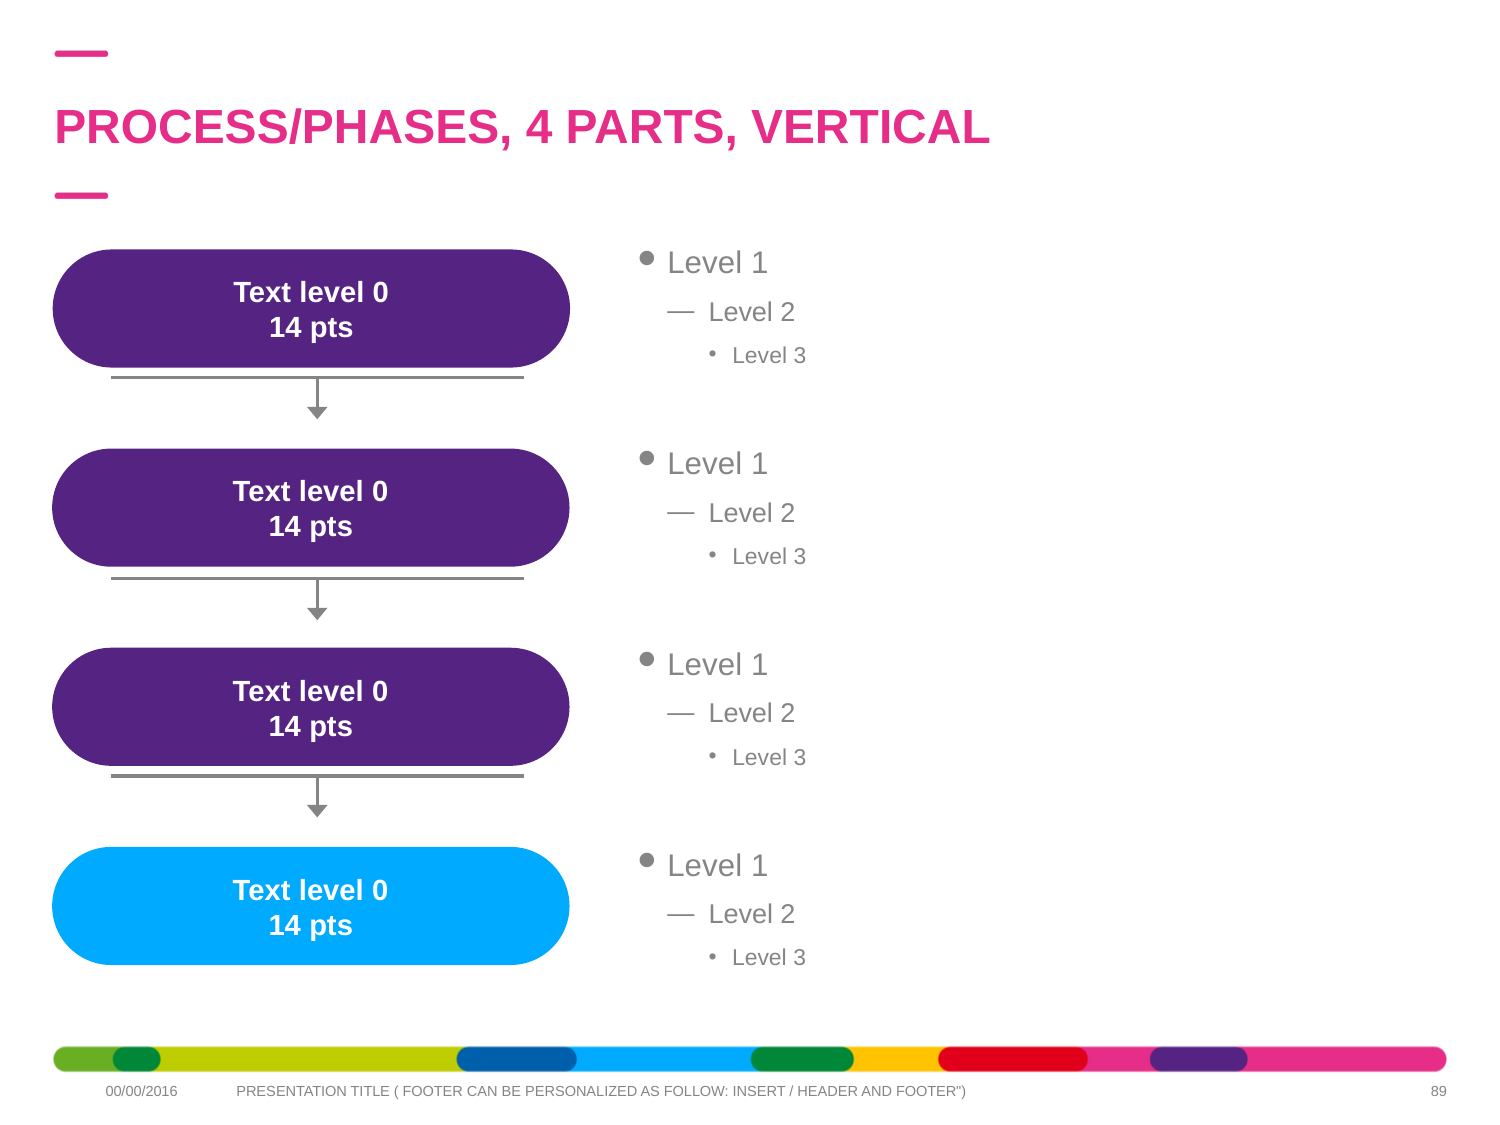

PROCESS/PHASES, 4 PARTS, VERTICAL
Level 1
Level 2
Level 3
Text level 0
14 pts
Level 1
Level 2
Level 3
Text level 0
14 pts
Level 1
Level 2
Level 3
Text level 0
14 pts
Level 1
Level 2
Level 3
Text level 0
14 pts
89
00/00/2016
PRESENTATION TITLE ( FOOTER CAN BE PERSONALIZED AS FOLLOW: INSERT / HEADER AND FOOTER")